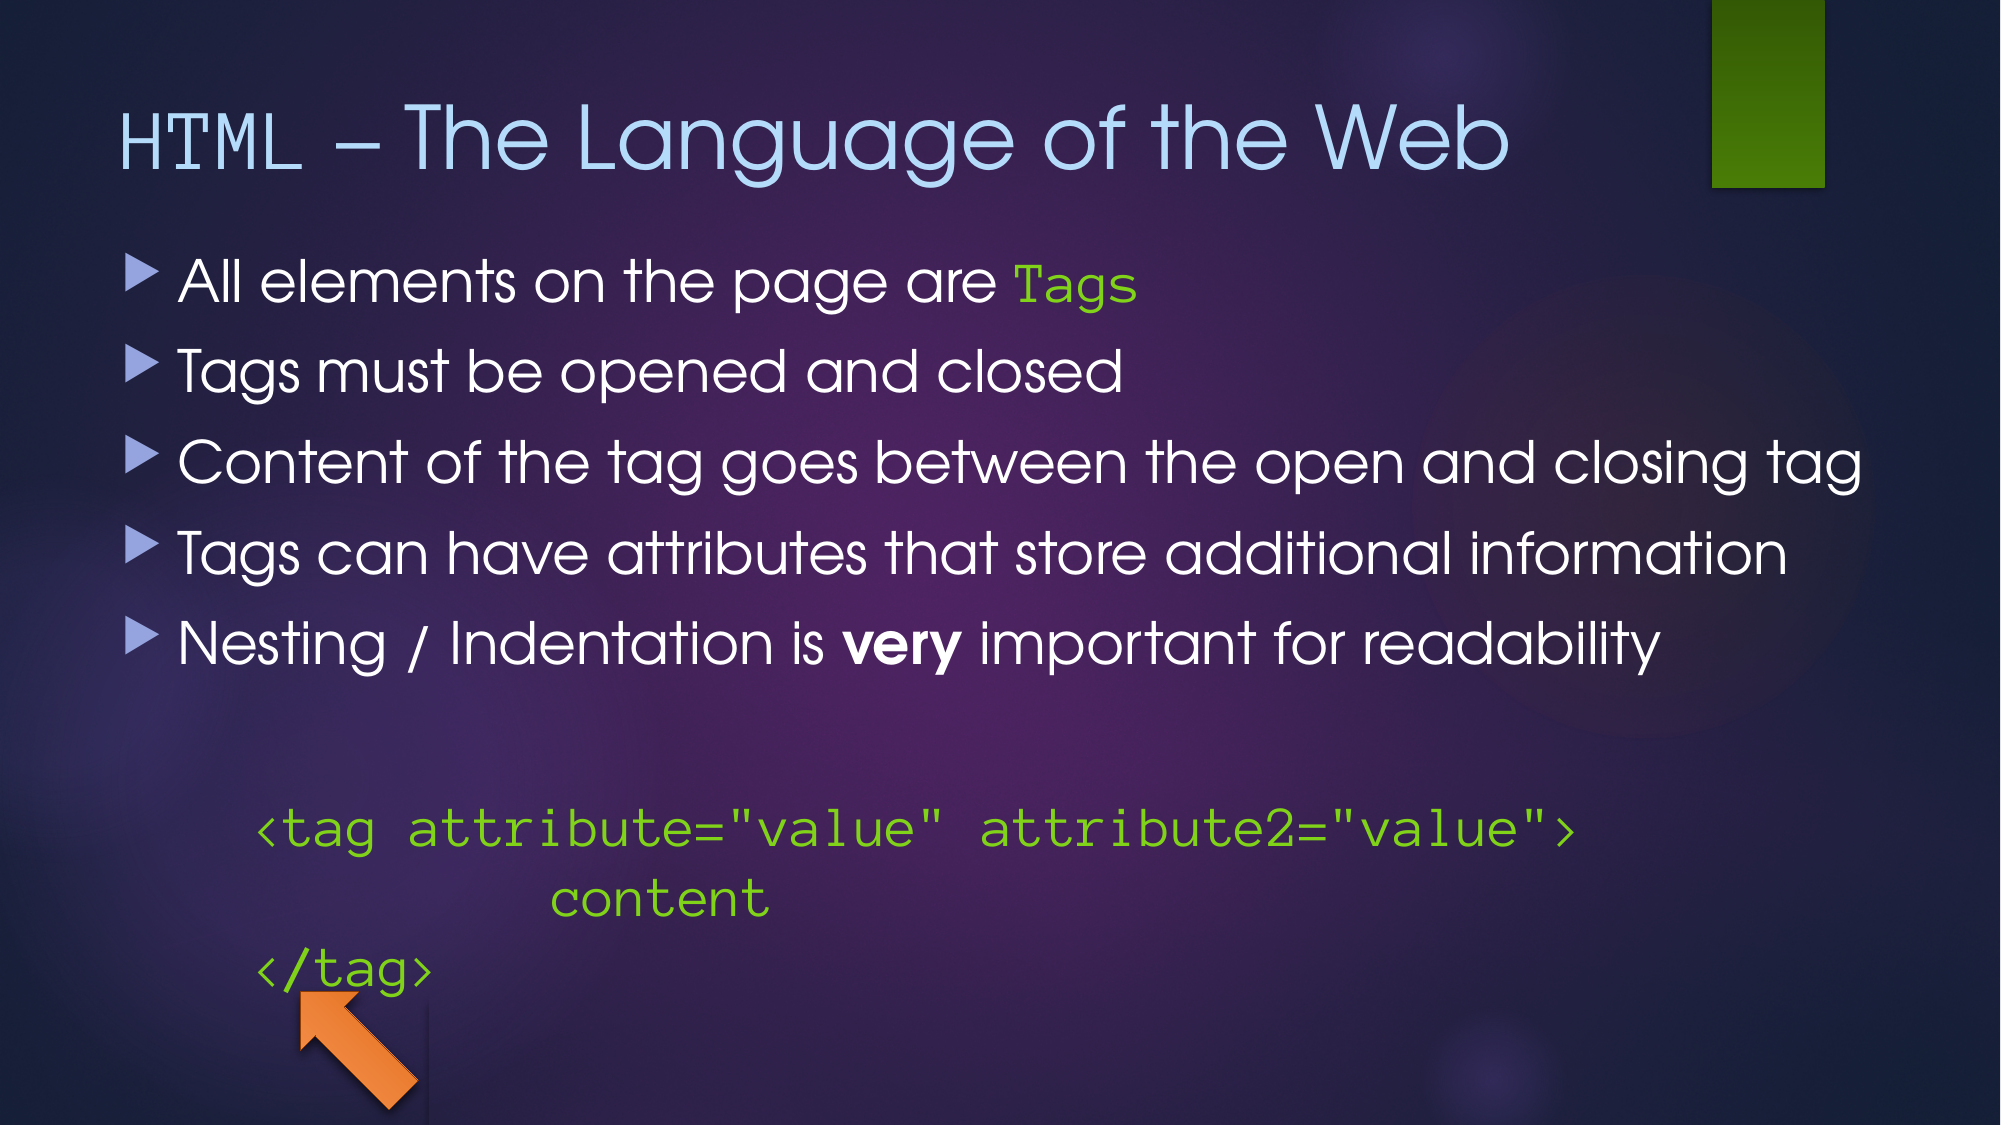

# HTML – The Language of the Web
All elements on the page are Tags
Tags must be opened and closed
Content of the tag goes between the open and closing tag
Tags can have attributes that store additional information
Nesting / Indentation is very important for readability

<tag attribute="value" attribute2="value">
		content
</tag>